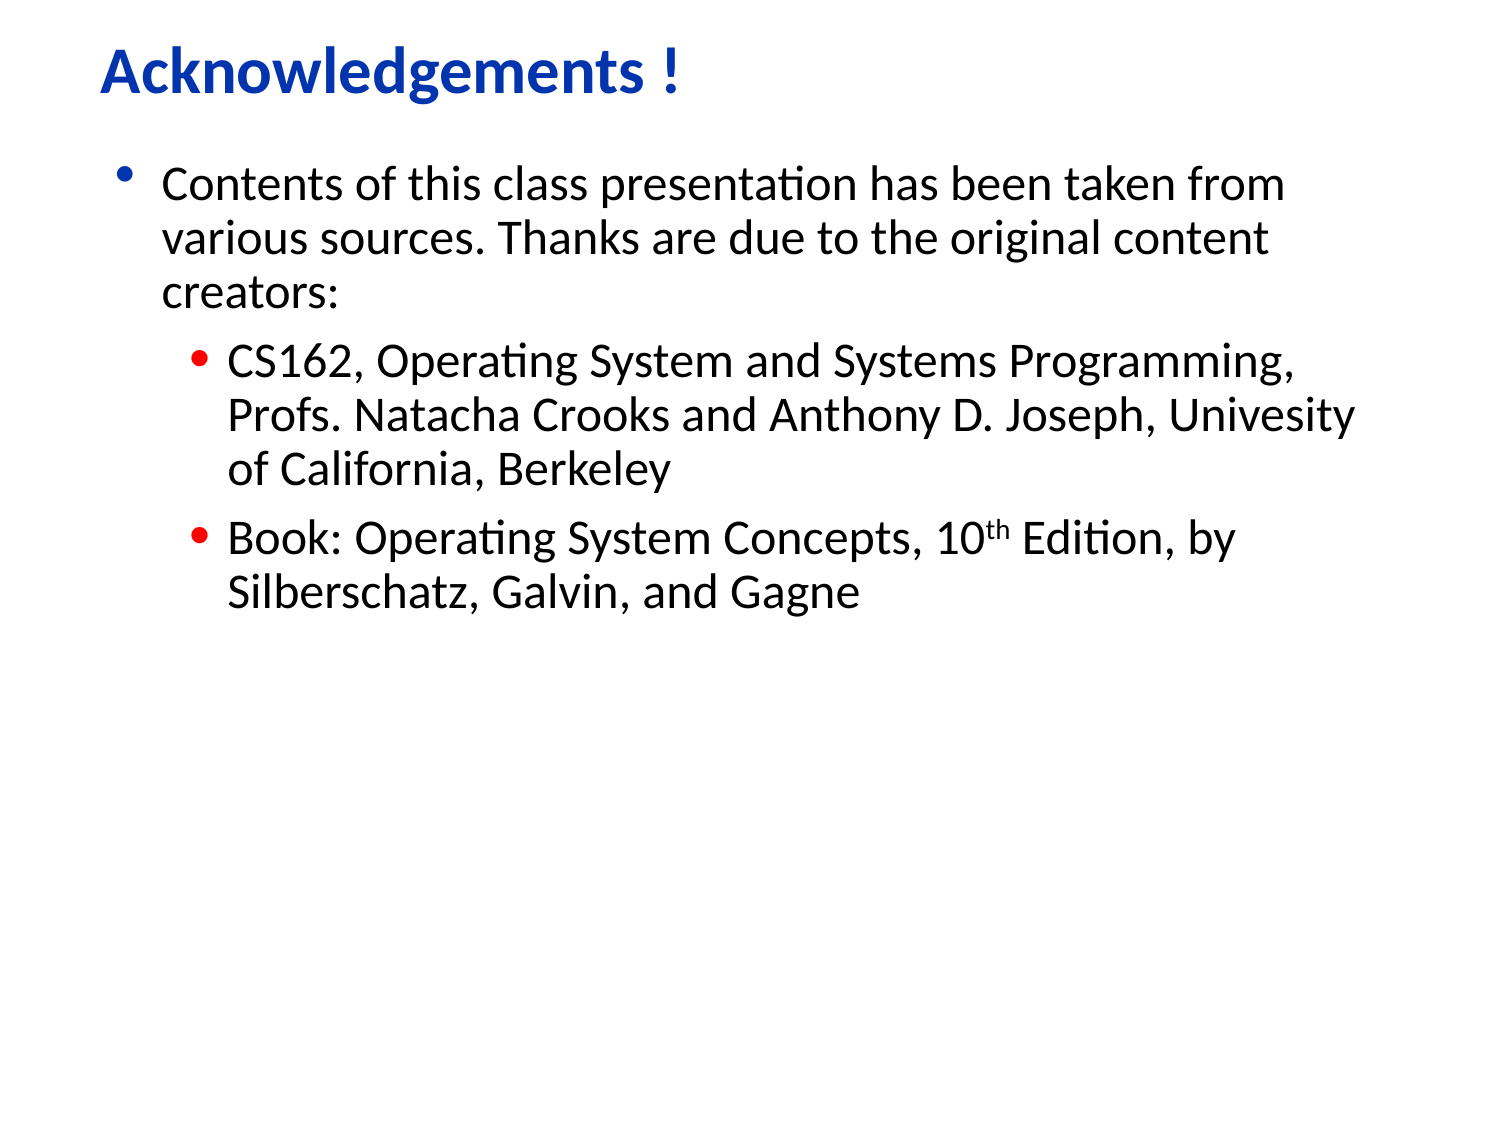

# Acknowledgements !
Contents of this class presentation has been taken from various sources. Thanks are due to the original content creators:
CS162, Operating System and Systems Programming, Profs. Natacha Crooks and Anthony D. Joseph, Univesity of California, Berkeley
Book: Operating System Concepts, 10th Edition, by Silberschatz, Galvin, and Gagne